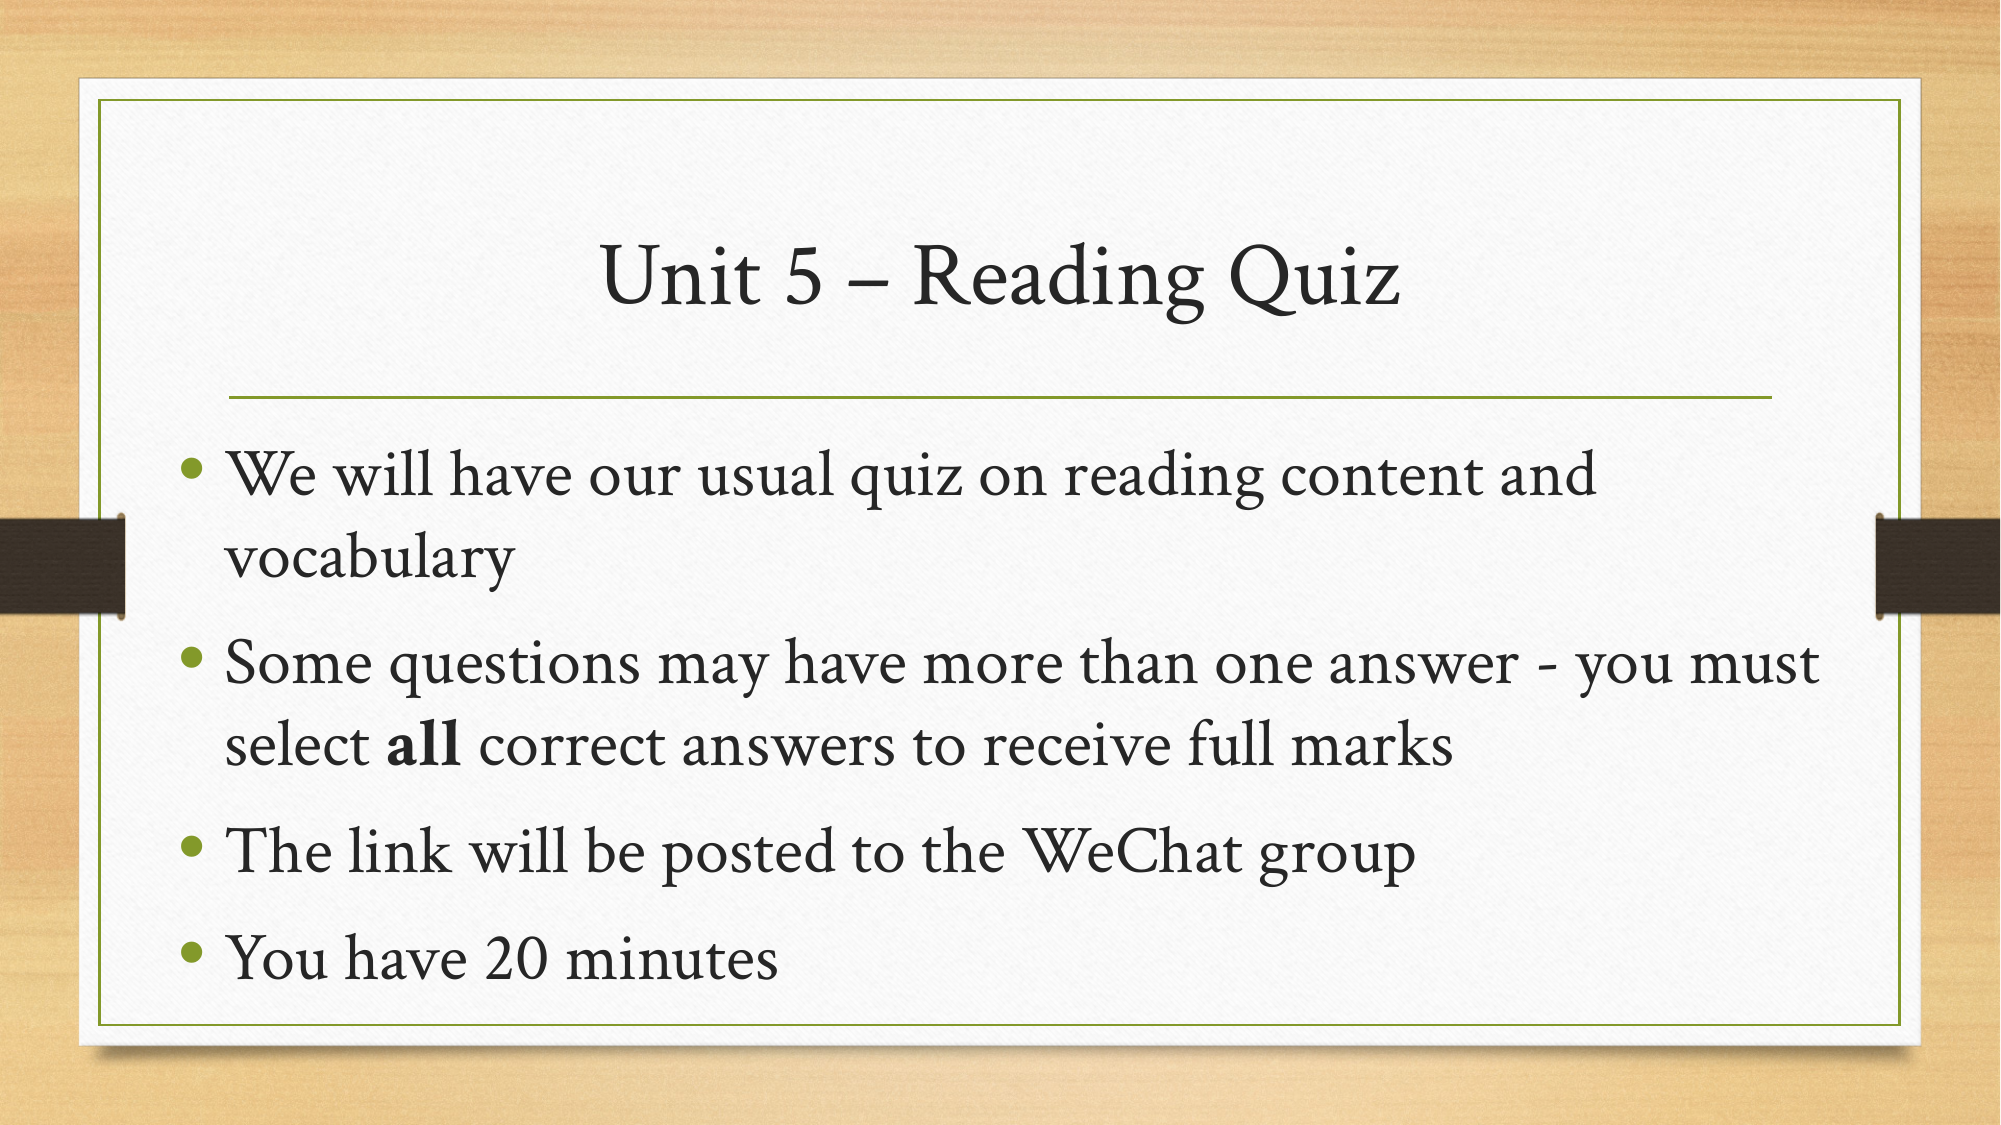

# Unit 5 – Reading Quiz
We will have our usual quiz on reading content and vocabulary
Some questions may have more than one answer - you must select all correct answers to receive full marks
The link will be posted to the WeChat group
You have 20 minutes